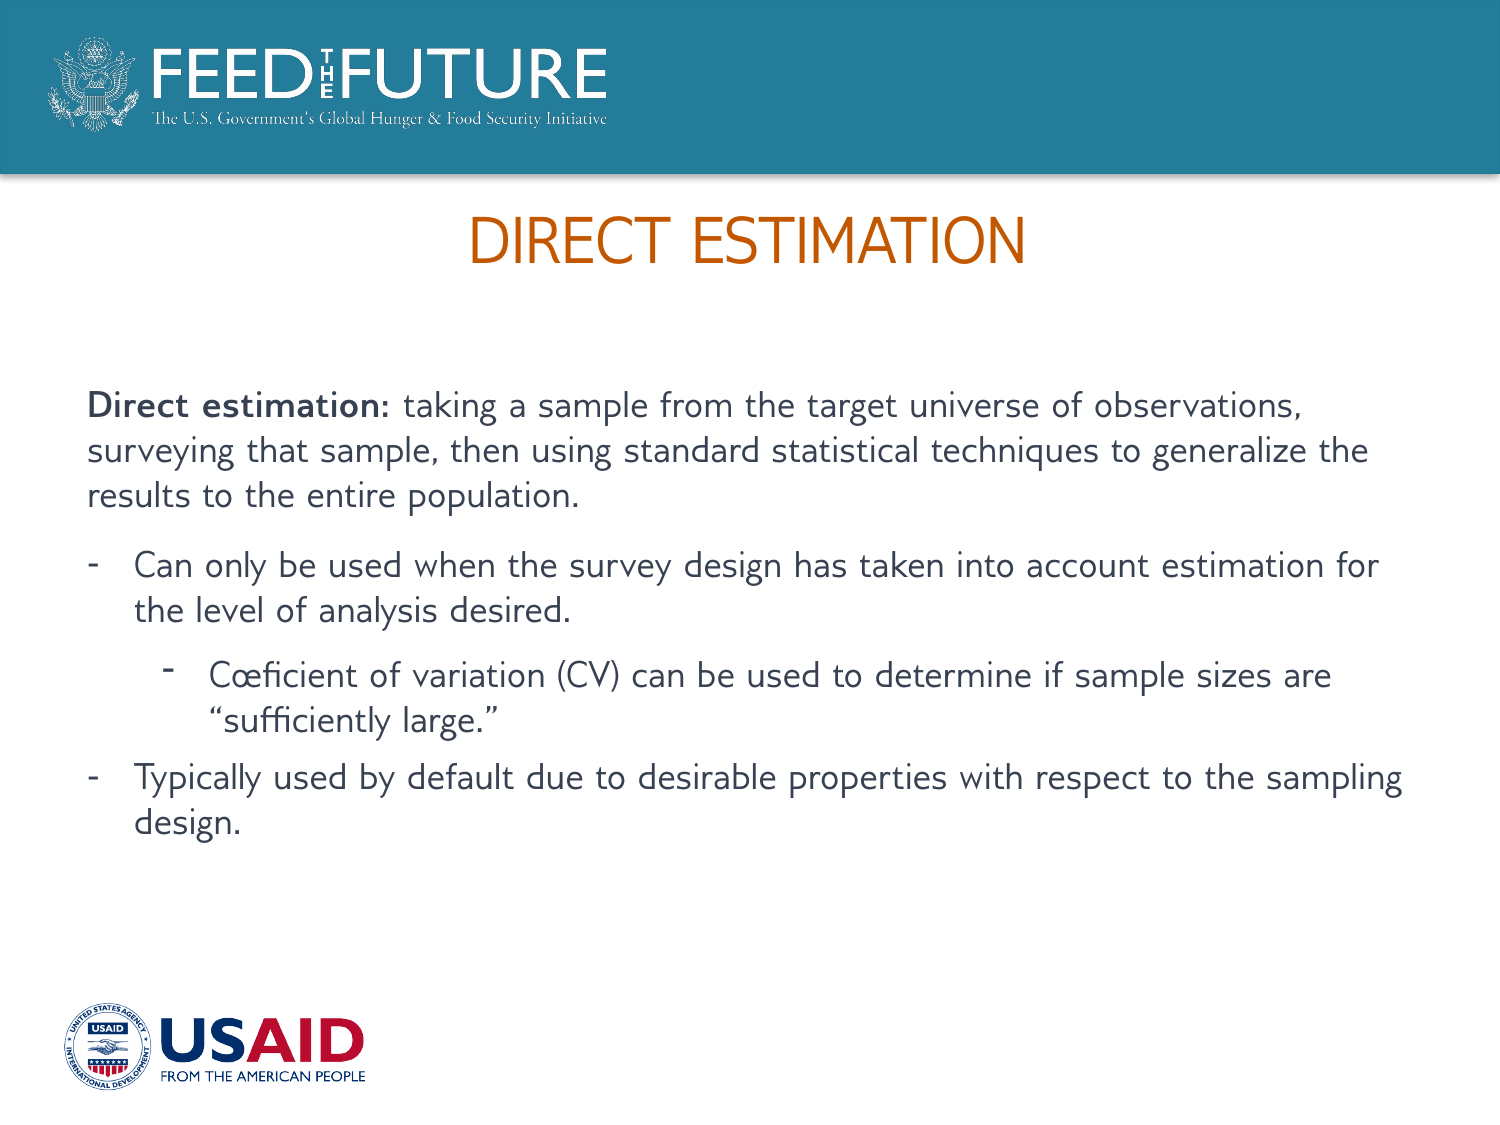

# Direct Estimation
Direct estimation: taking a sample from the target universe of observations, surveying that sample, then using standard statistical techniques to generalize the results to the entire population.
Can only be used when the survey design has taken into account estimation for the level of analysis desired.
Coeficient of variation (CV) can be used to determine if sample sizes are “sufficiently large.”
Typically used by default due to desirable properties with respect to the sampling design.